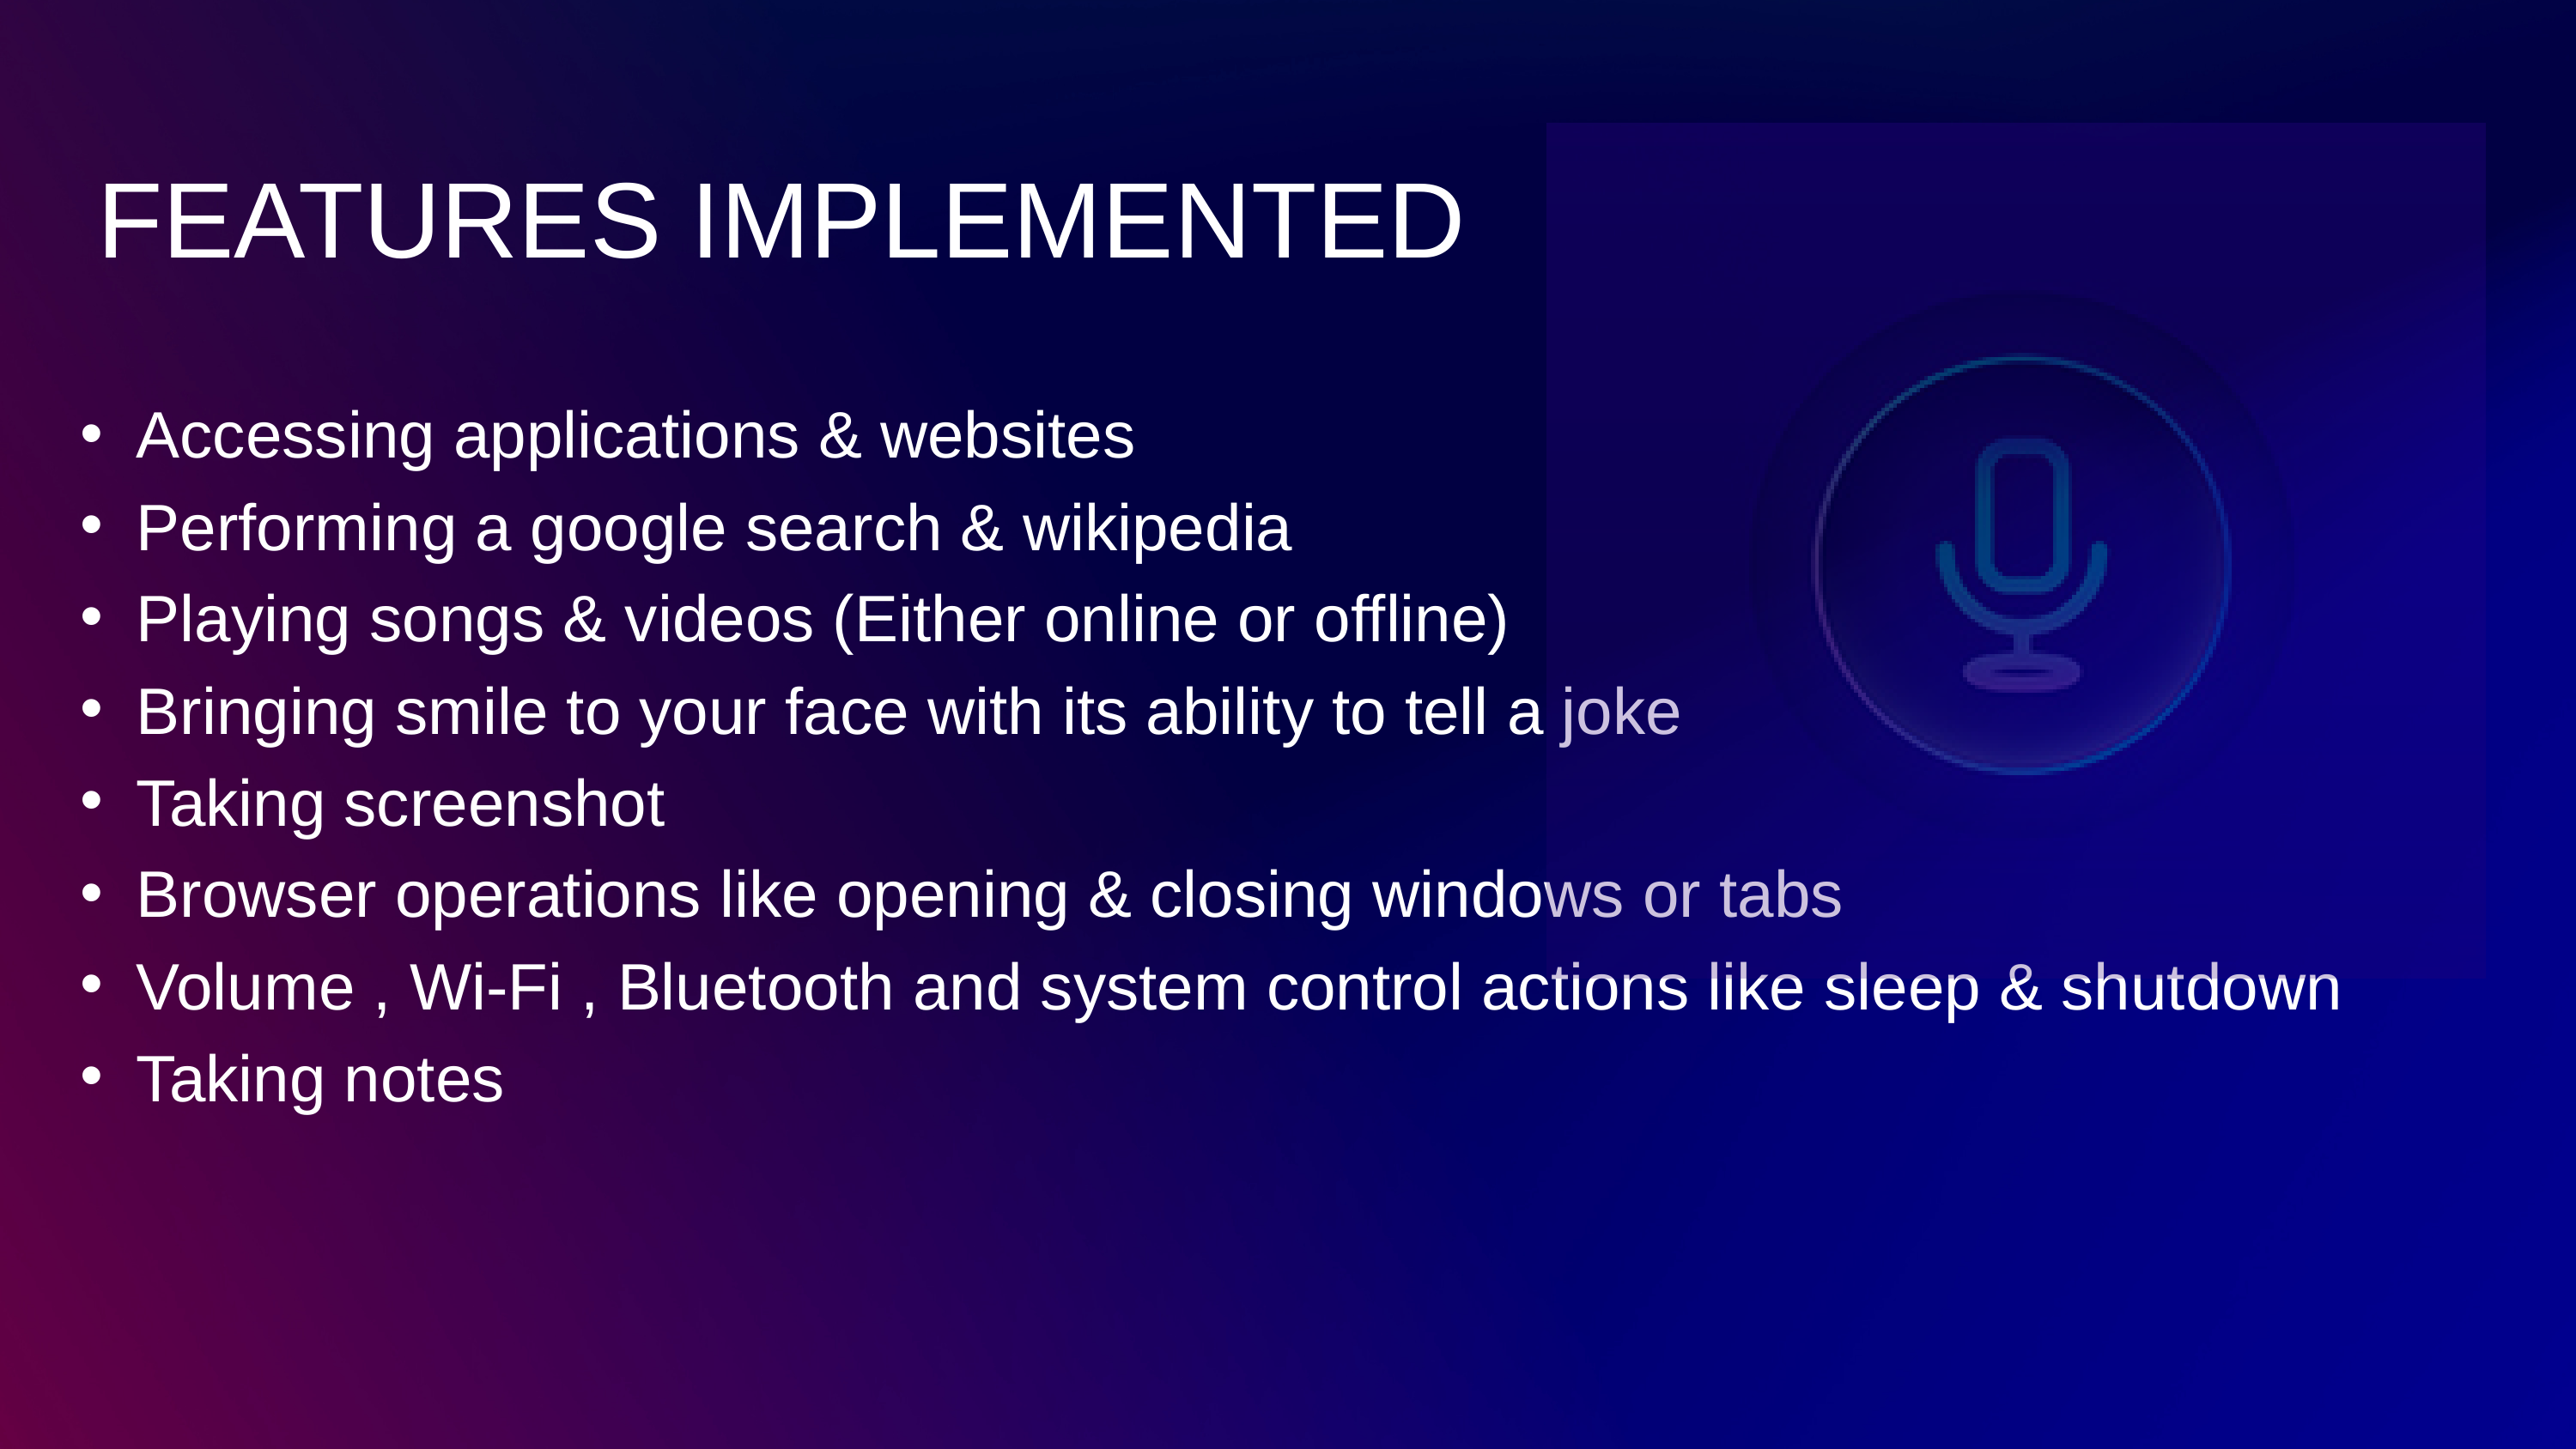

FEATURES IMPLEMENTED
Accessing applications & websites
Performing a google search & wikipedia
Playing songs & videos (Either online or offline)
Bringing smile to your face with its ability to tell a joke
Taking screenshot
Browser operations like opening & closing windows or tabs
Volume , Wi-Fi , Bluetooth and system control actions like sleep & shutdown
Taking notes